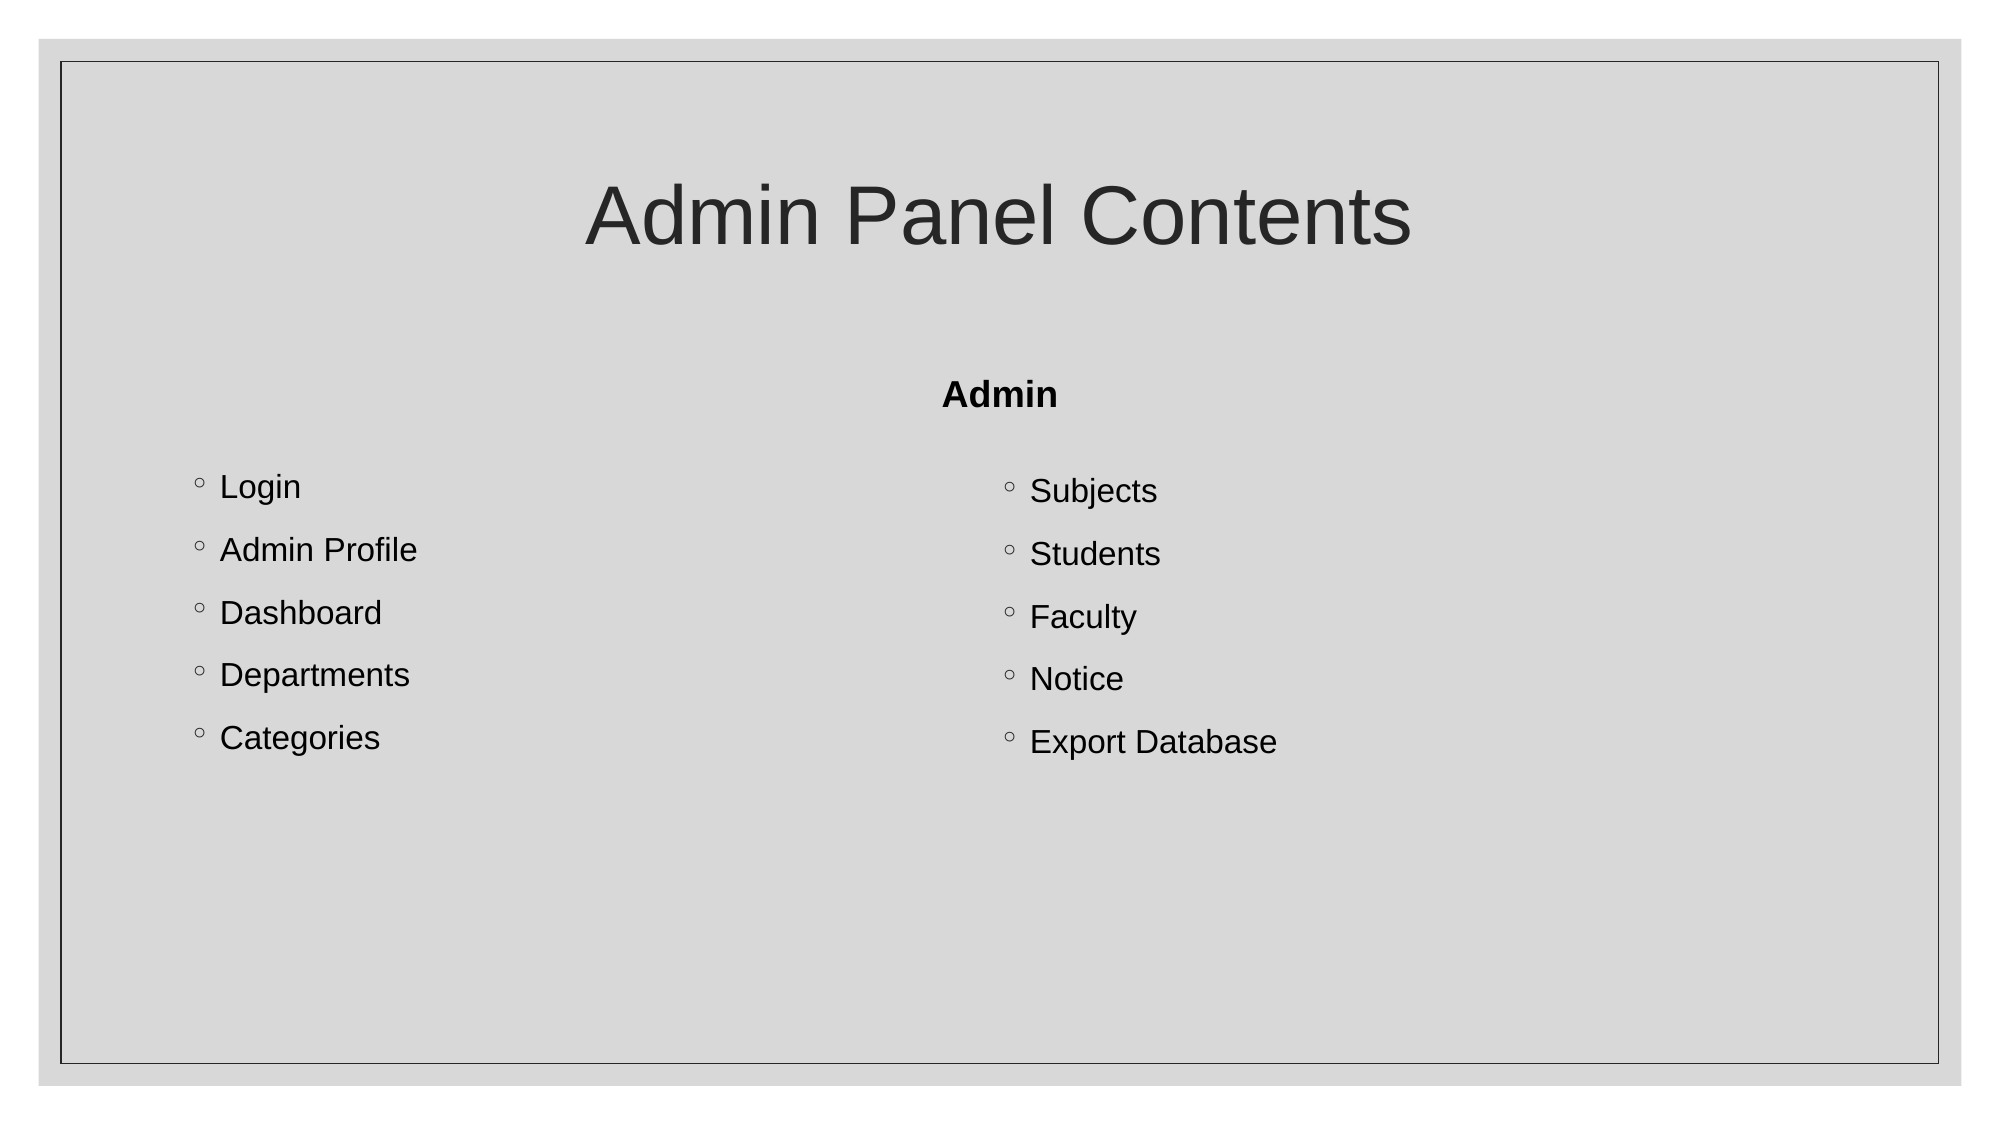

# Admin Panel Contents
Admin

Login
Admin Profile
Dashboard
Departments
Categories

Subjects
Students
Faculty
Notice
Export Database